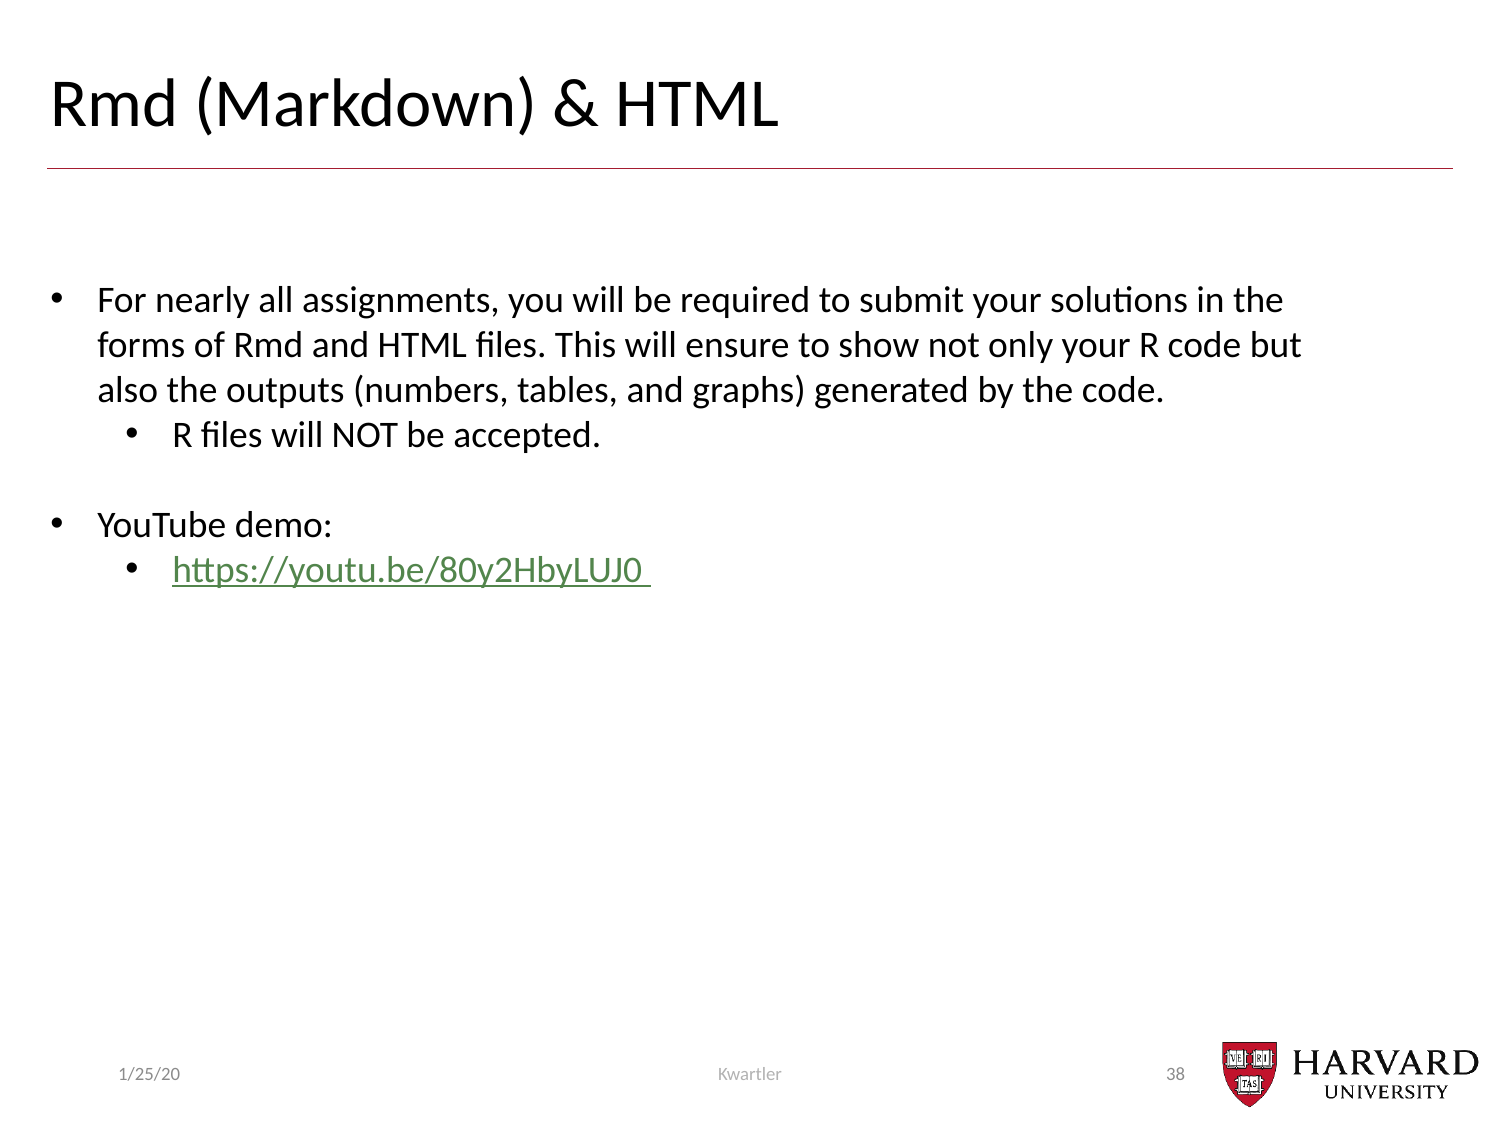

# Rmd (Markdown) & HTML
For nearly all assignments, you will be required to submit your solutions in the forms of Rmd and HTML files. This will ensure to show not only your R code but also the outputs (numbers, tables, and graphs) generated by the code.
R files will NOT be accepted.

YouTube demo:
https://youtu.be/80y2HbyLUJ0

1/25/20
Kwartler
38